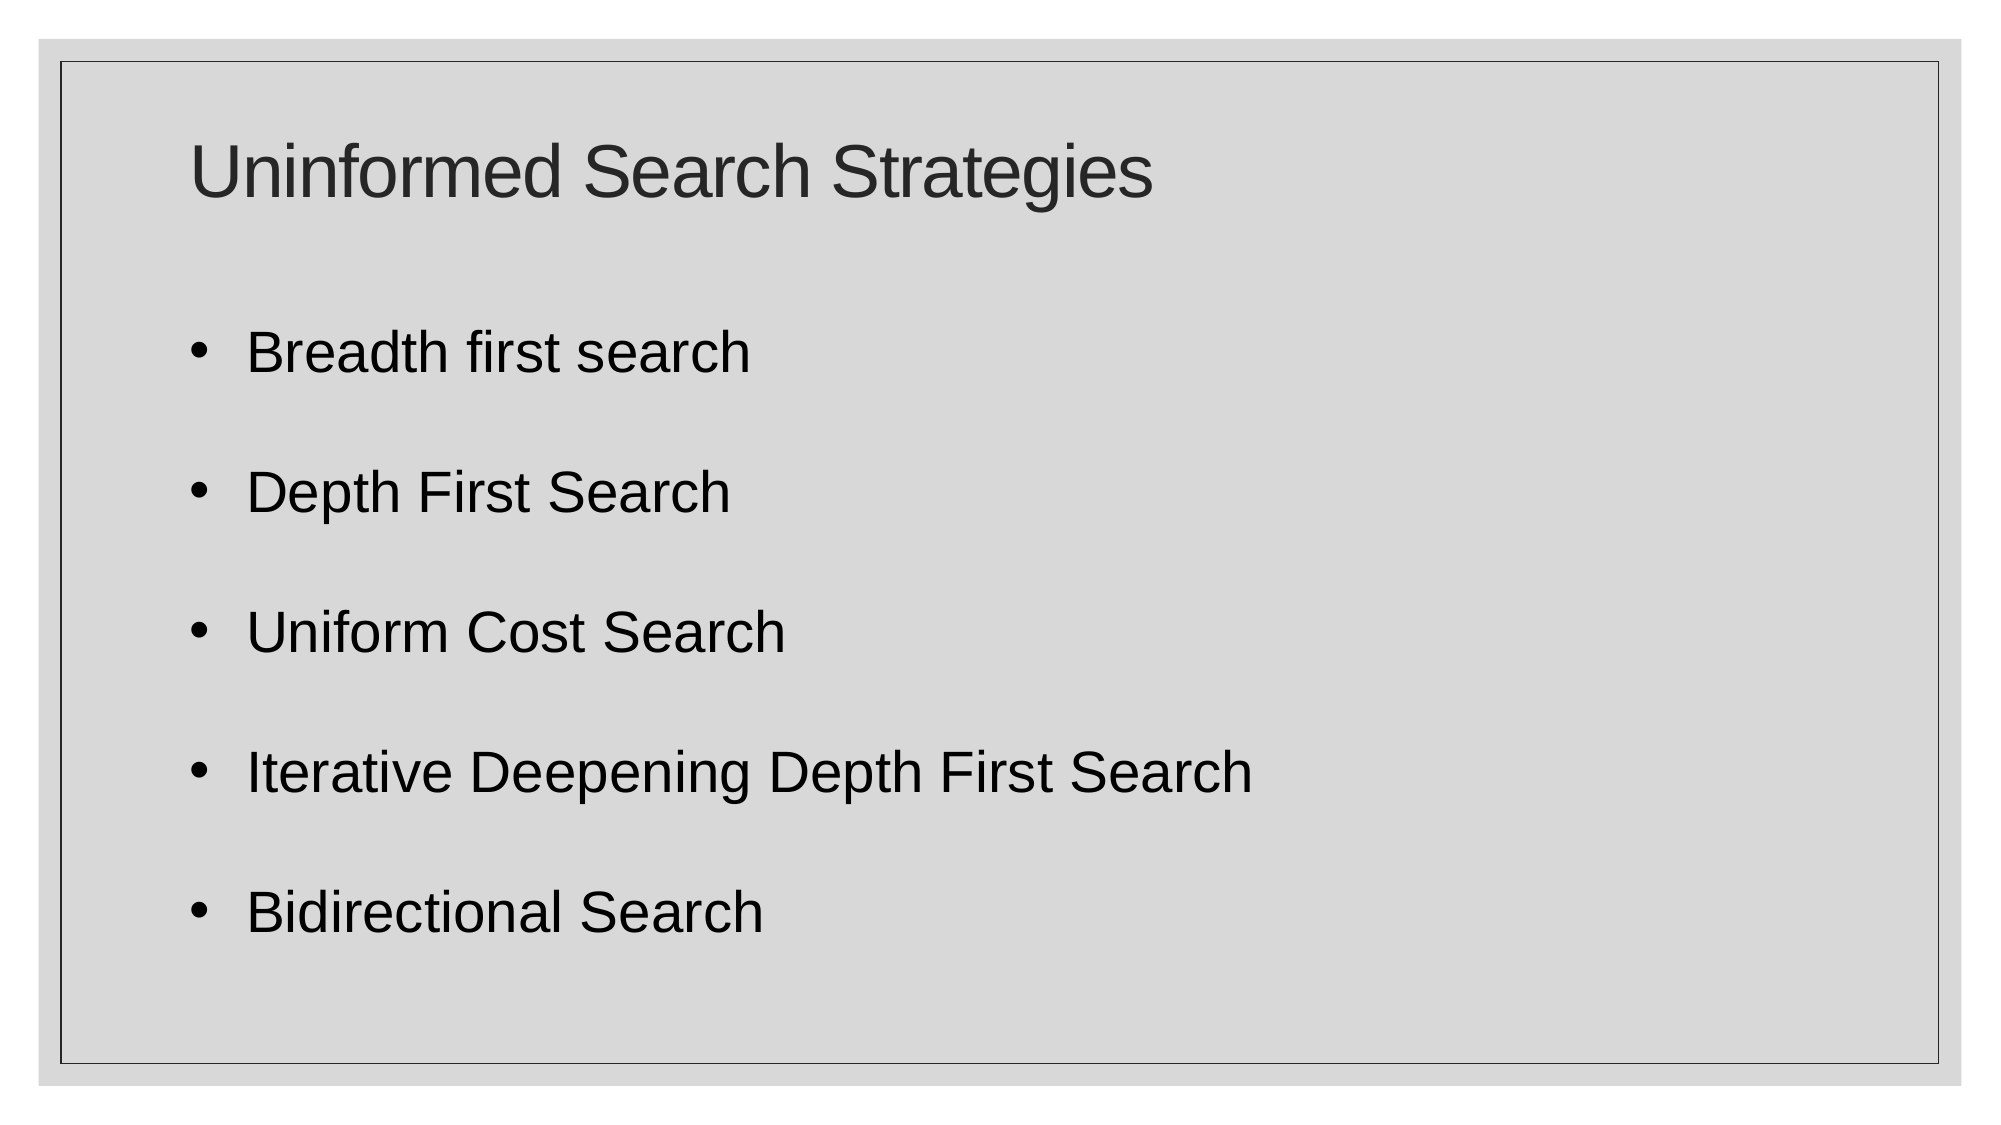

# Uninformed Search Strategies
Breadth first search

Depth First Search

Uniform Cost Search

Iterative Deepening Depth First Search

Bidirectional Search